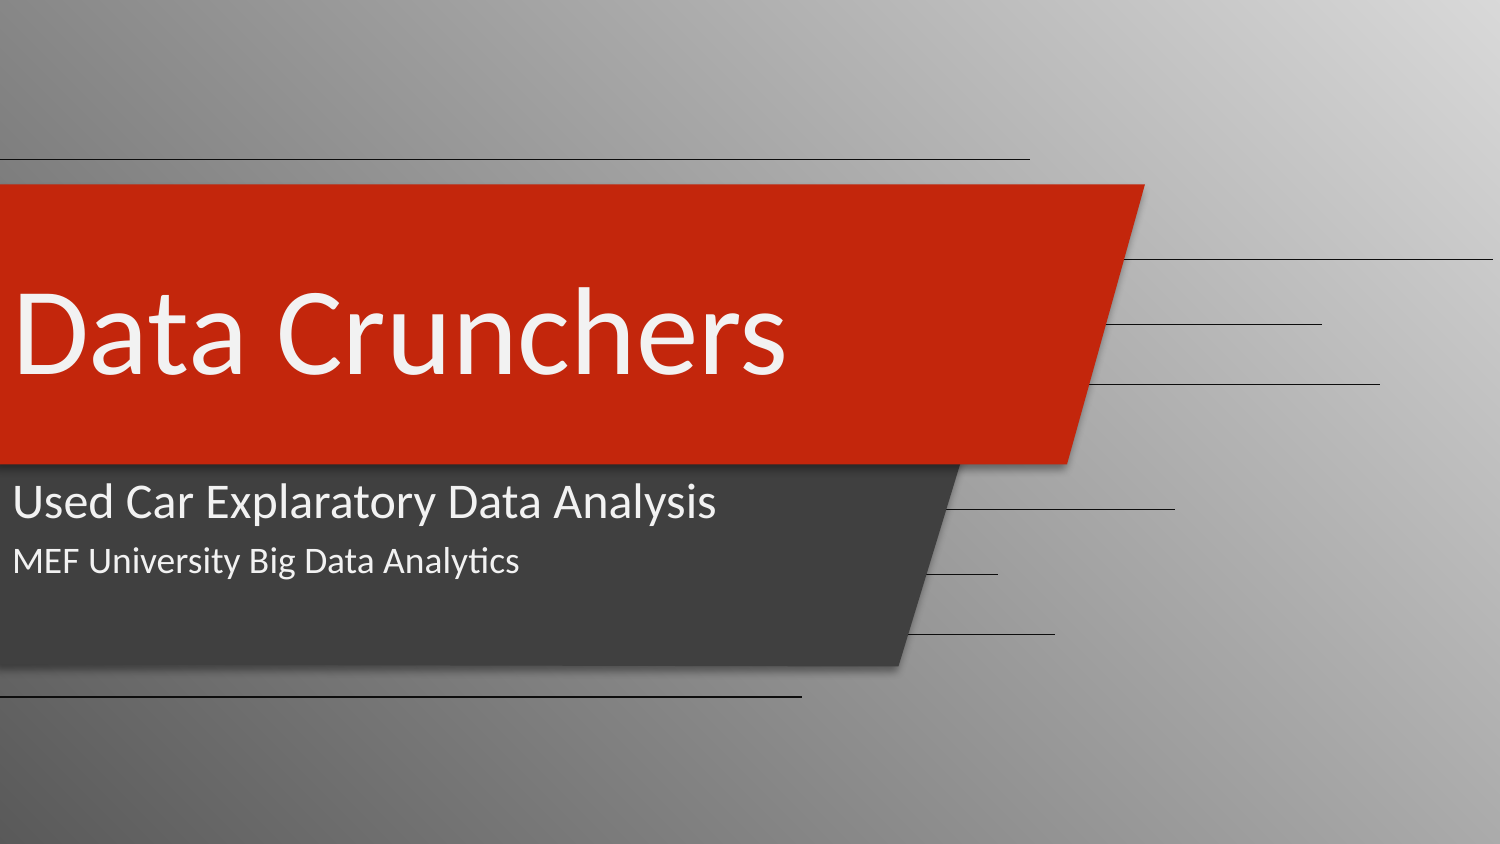

#

Data Crunchers

Used Car Explaratory Data Analysis
MEF University Big Data Analytics